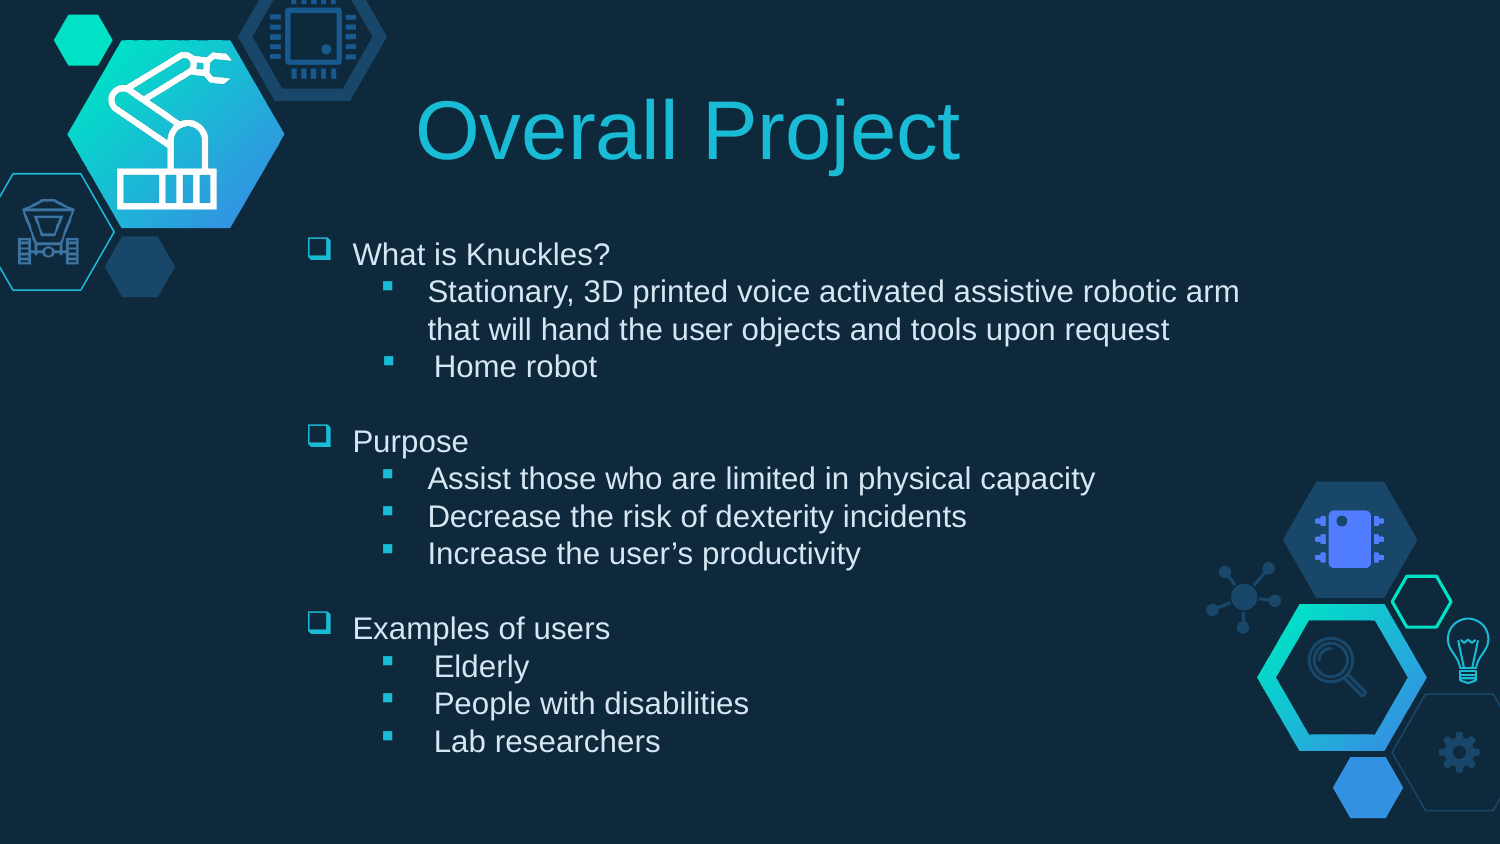

# Overall Project
What is Knuckles?
Stationary, 3D printed voice activated assistive robotic arm that will hand the user objects and tools upon request
Home robot

Purpose
Assist those who are limited in physical capacity
Decrease the risk of dexterity incidents
Increase the user’s productivity
Examples of users
Elderly
People with disabilities
Lab researchers